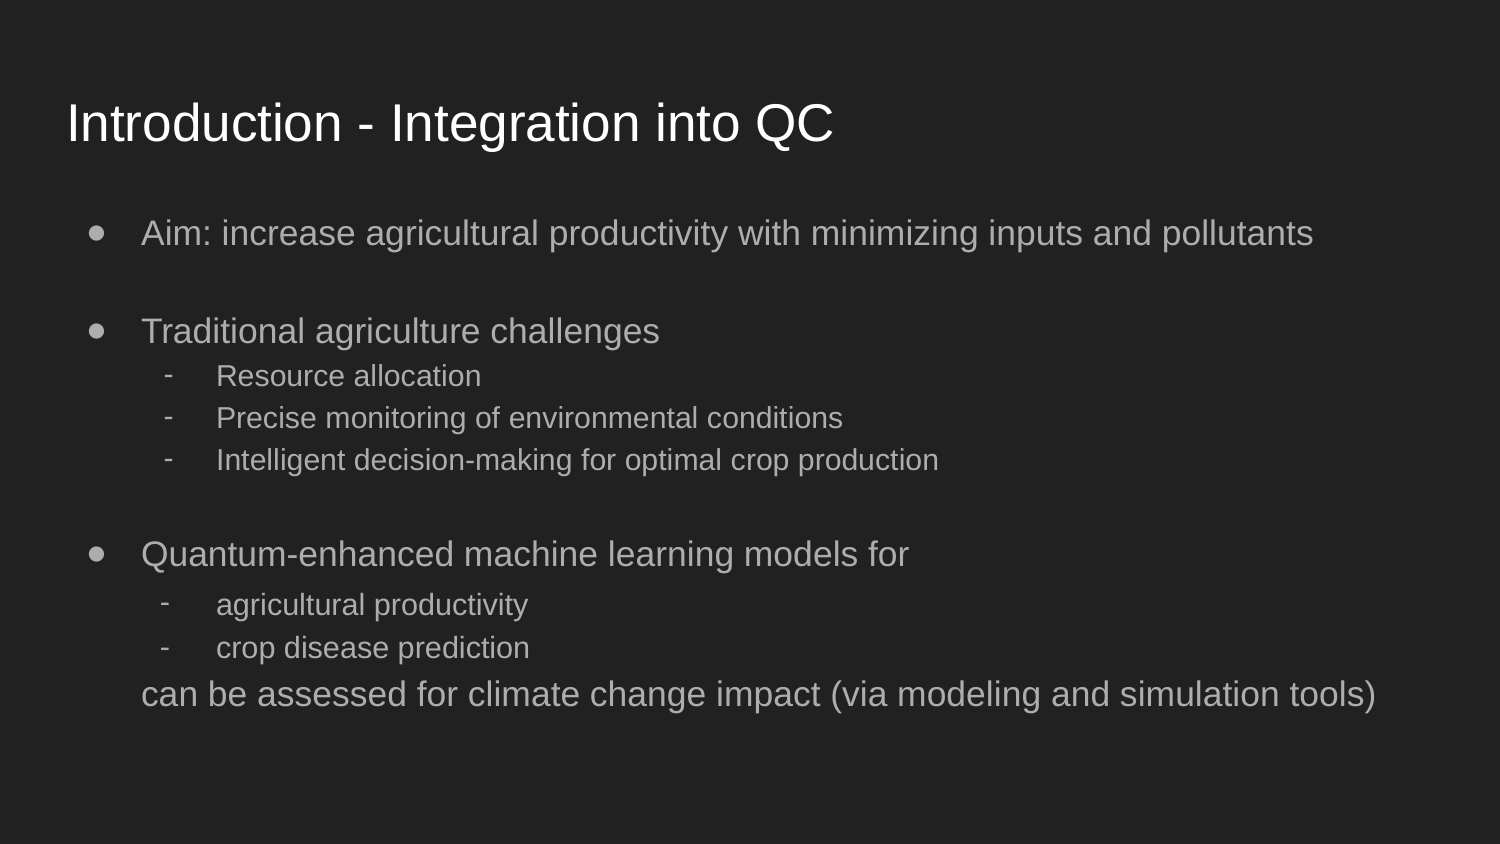

# Introduction - Integration into QC

Aim: increase agricultural productivity with minimizing inputs and pollutants

Traditional agriculture challenges
Resource allocation
Precise monitoring of environmental conditions
Intelligent decision-making for optimal crop production

Quantum-enhanced machine learning models for
agricultural productivity
crop disease prediction
can be assessed for climate change impact (via modeling and simulation tools)